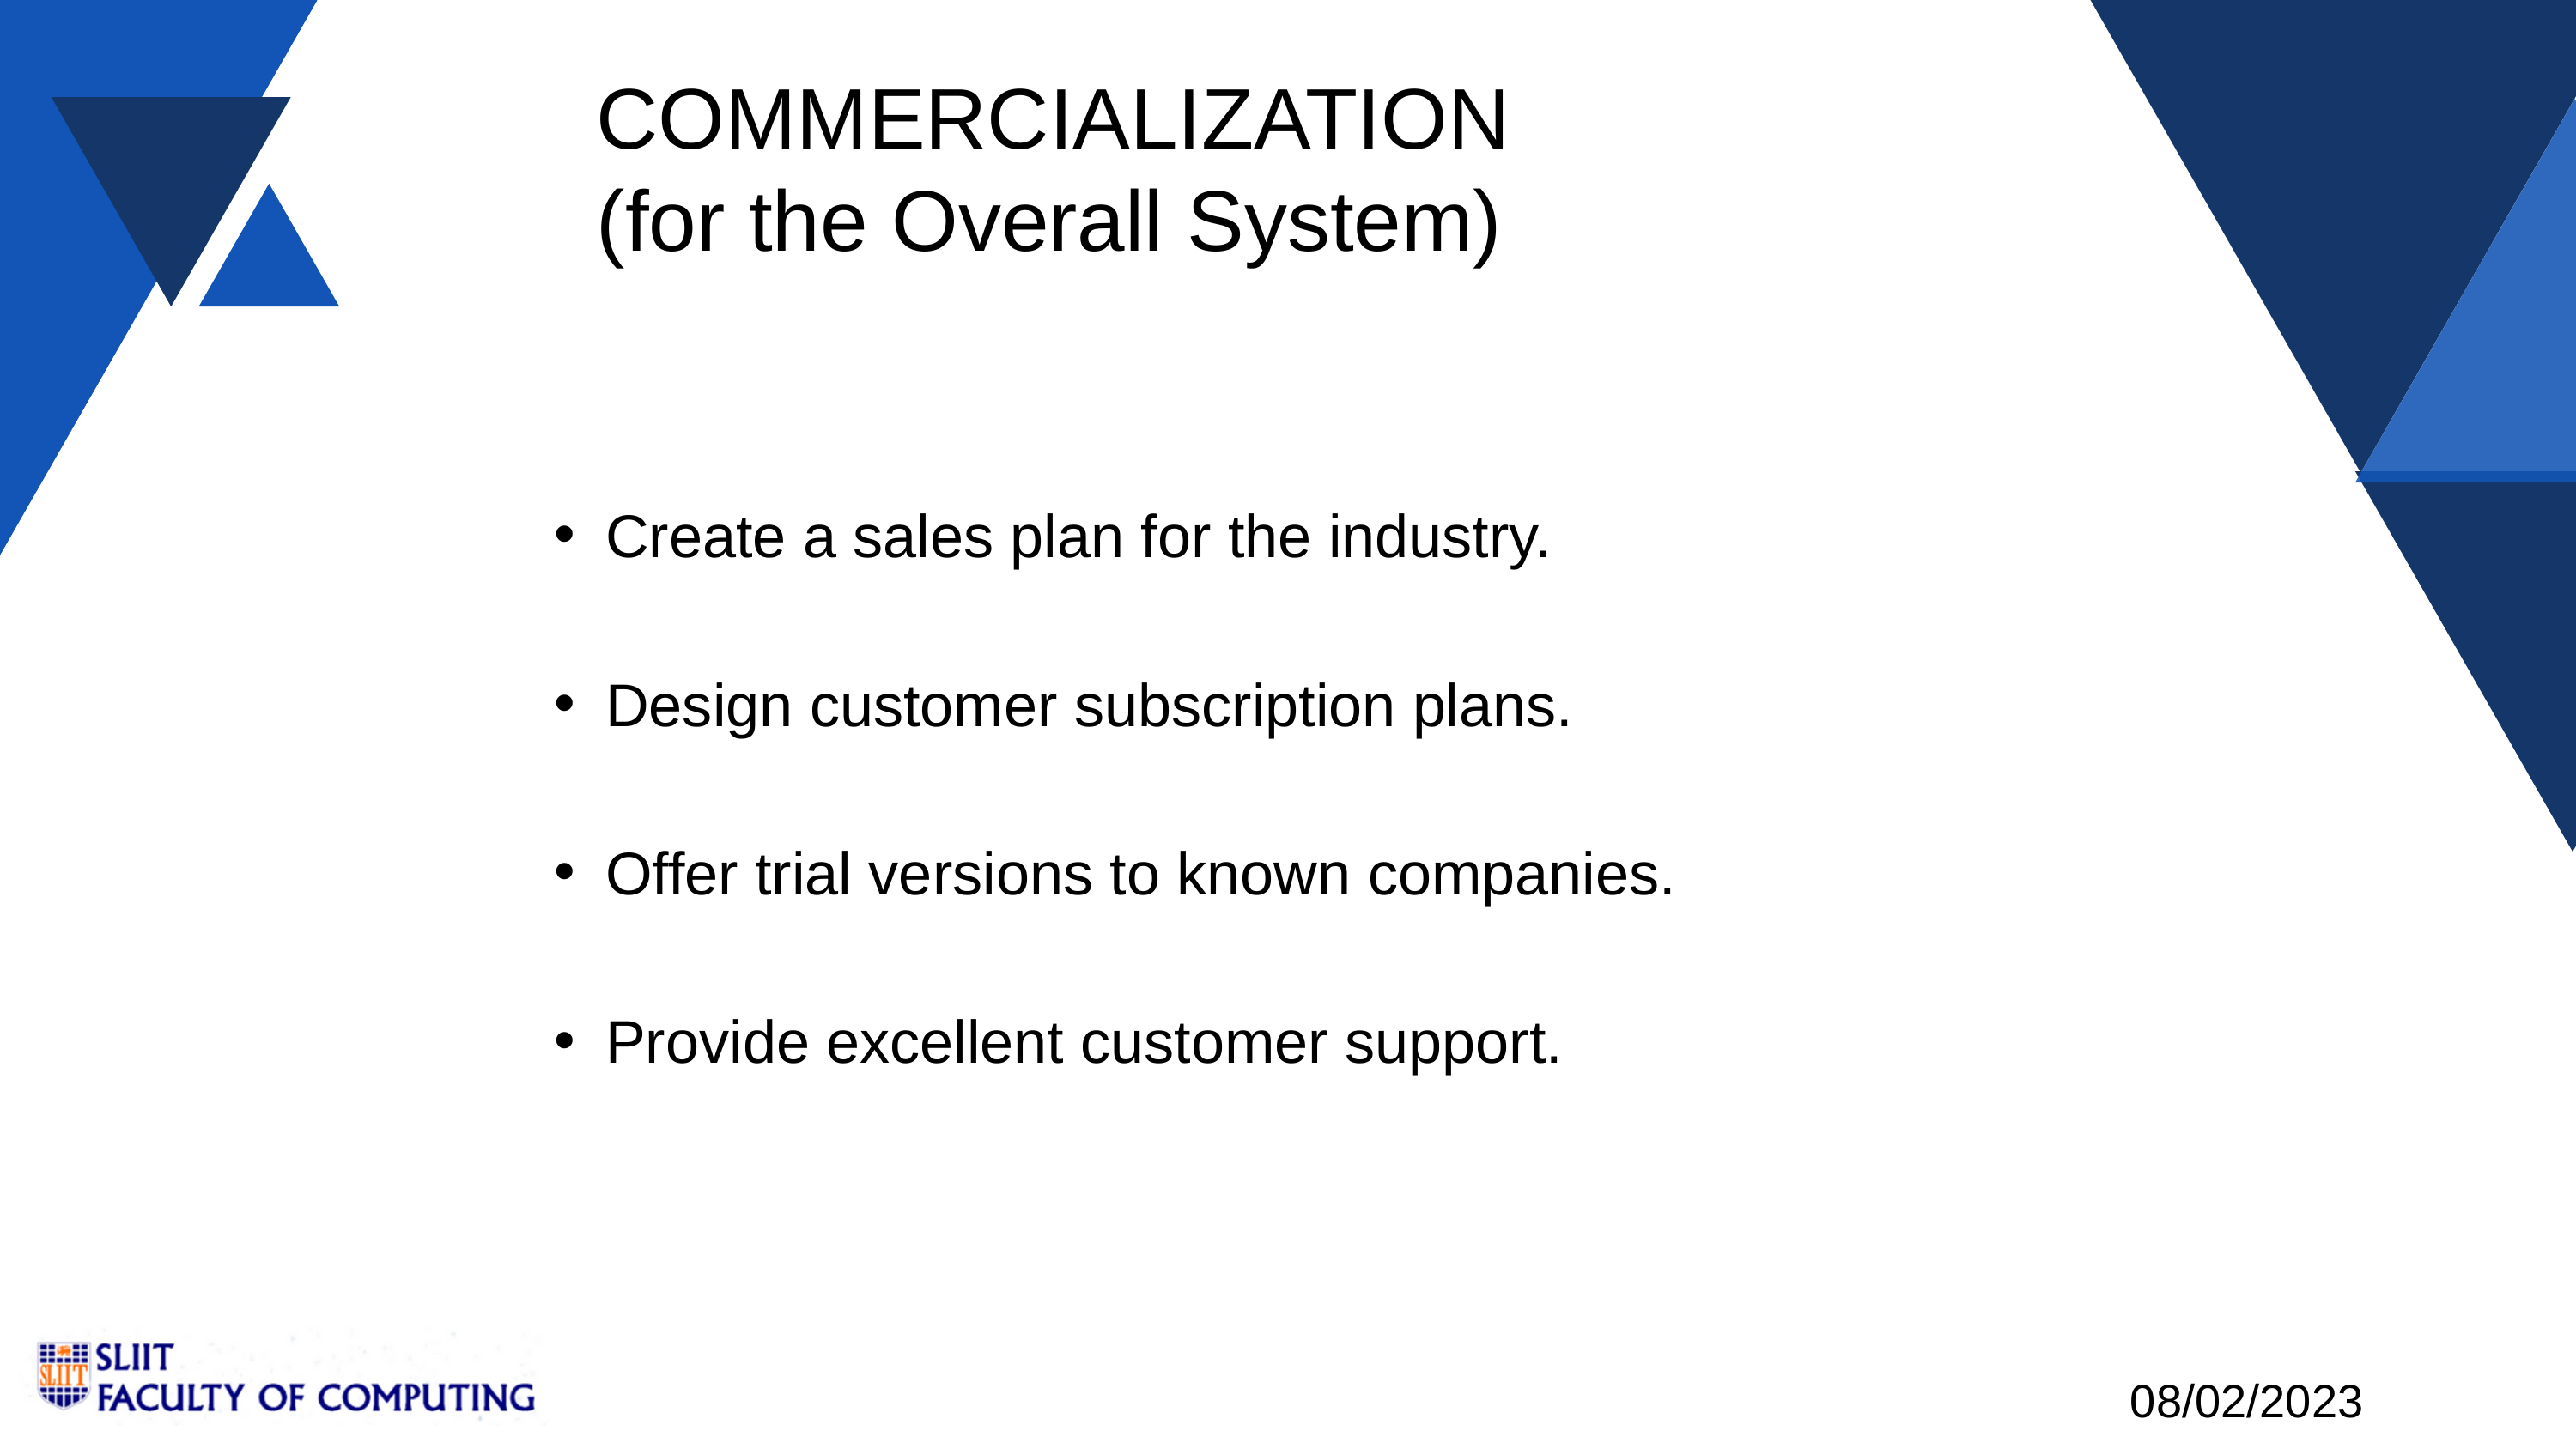

COMMERCIALIZATION ​
(for the Overall System)​

Create a sales plan for the industry.

Design customer subscription plans.

Offer trial versions to known companies.

Provide excellent customer support.

08/02/2023